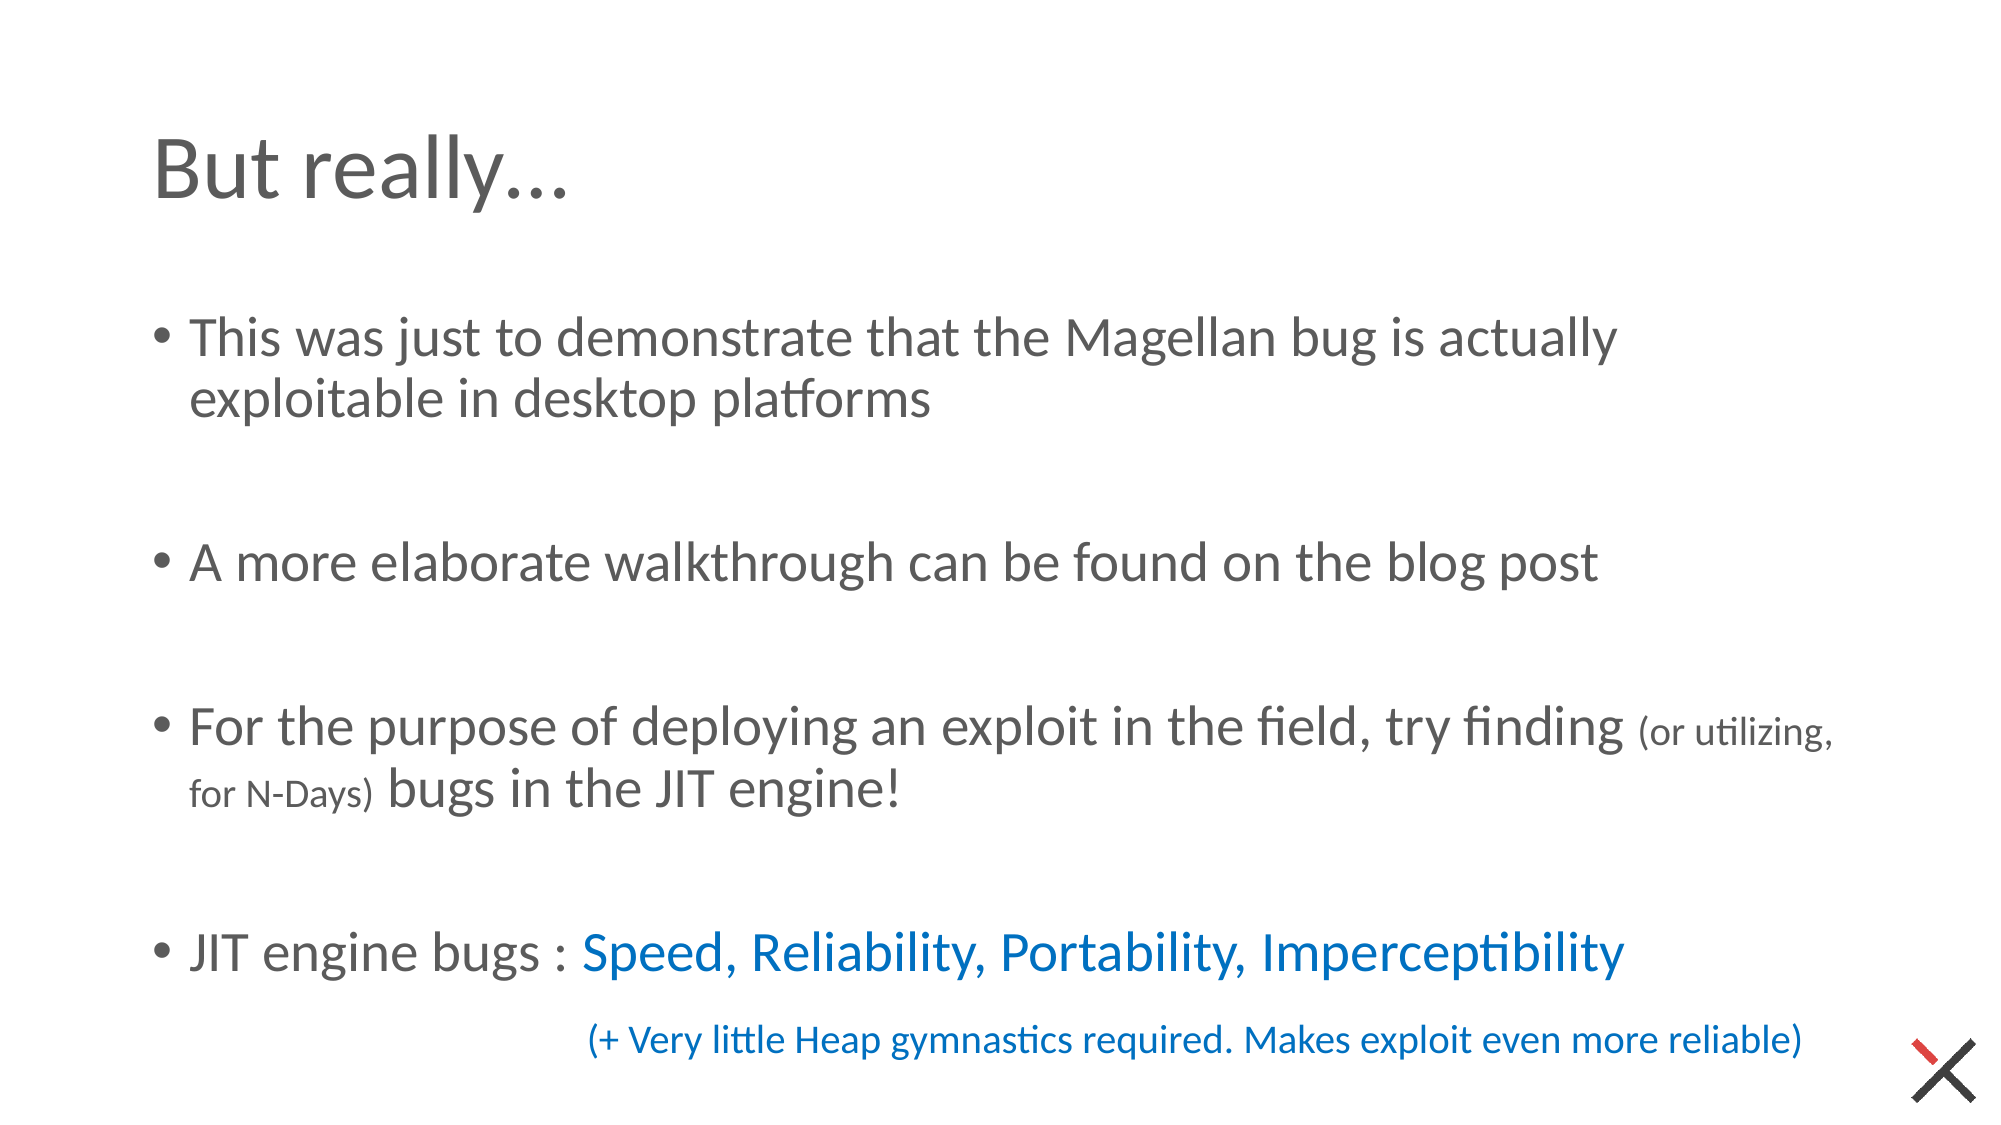

# But really…
This was just to demonstrate that the Magellan bug is actually exploitable in desktop platforms

A more elaborate walkthrough can be found on the blog post

For the purpose of deploying an exploit in the field, try finding (or utilizing, for N-Days) bugs in the JIT engine!

JIT engine bugs : Speed, Reliability, Portability, Imperceptibility
                                  (+ Very little Heap gymnastics required. Makes exploit even more reliable)